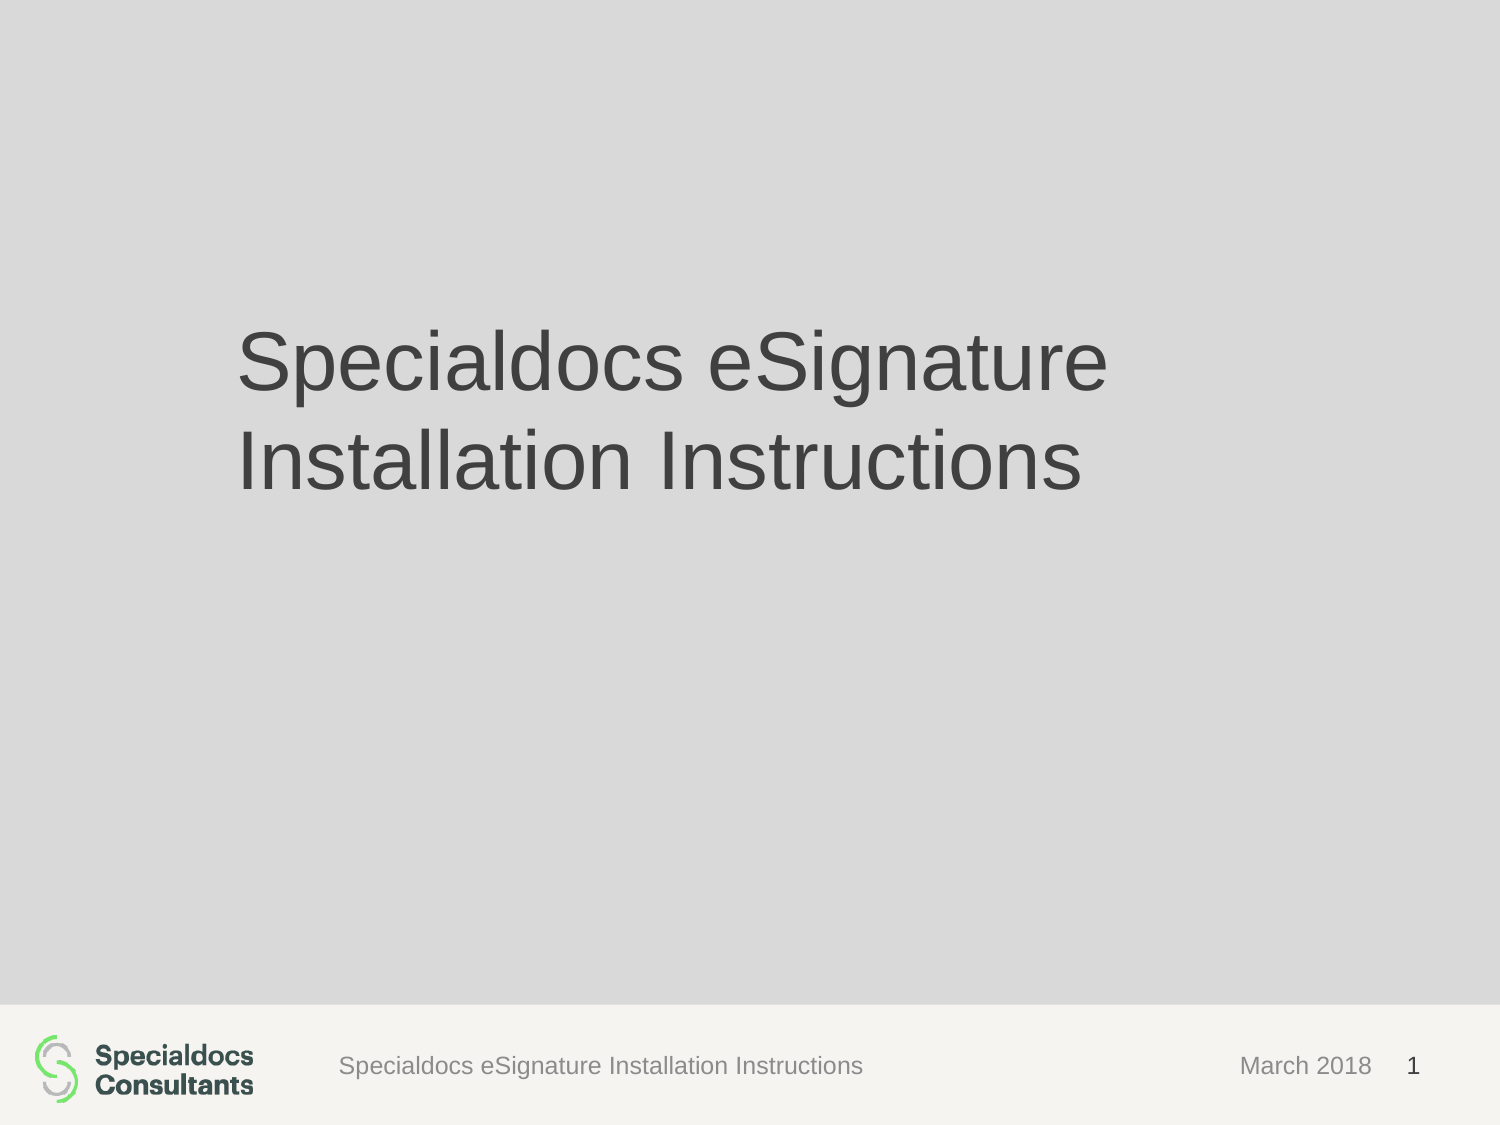

Specialdocs eSignature
Installation Instructions
Specialdocs eSignature Installation Instructions
March 2018
1